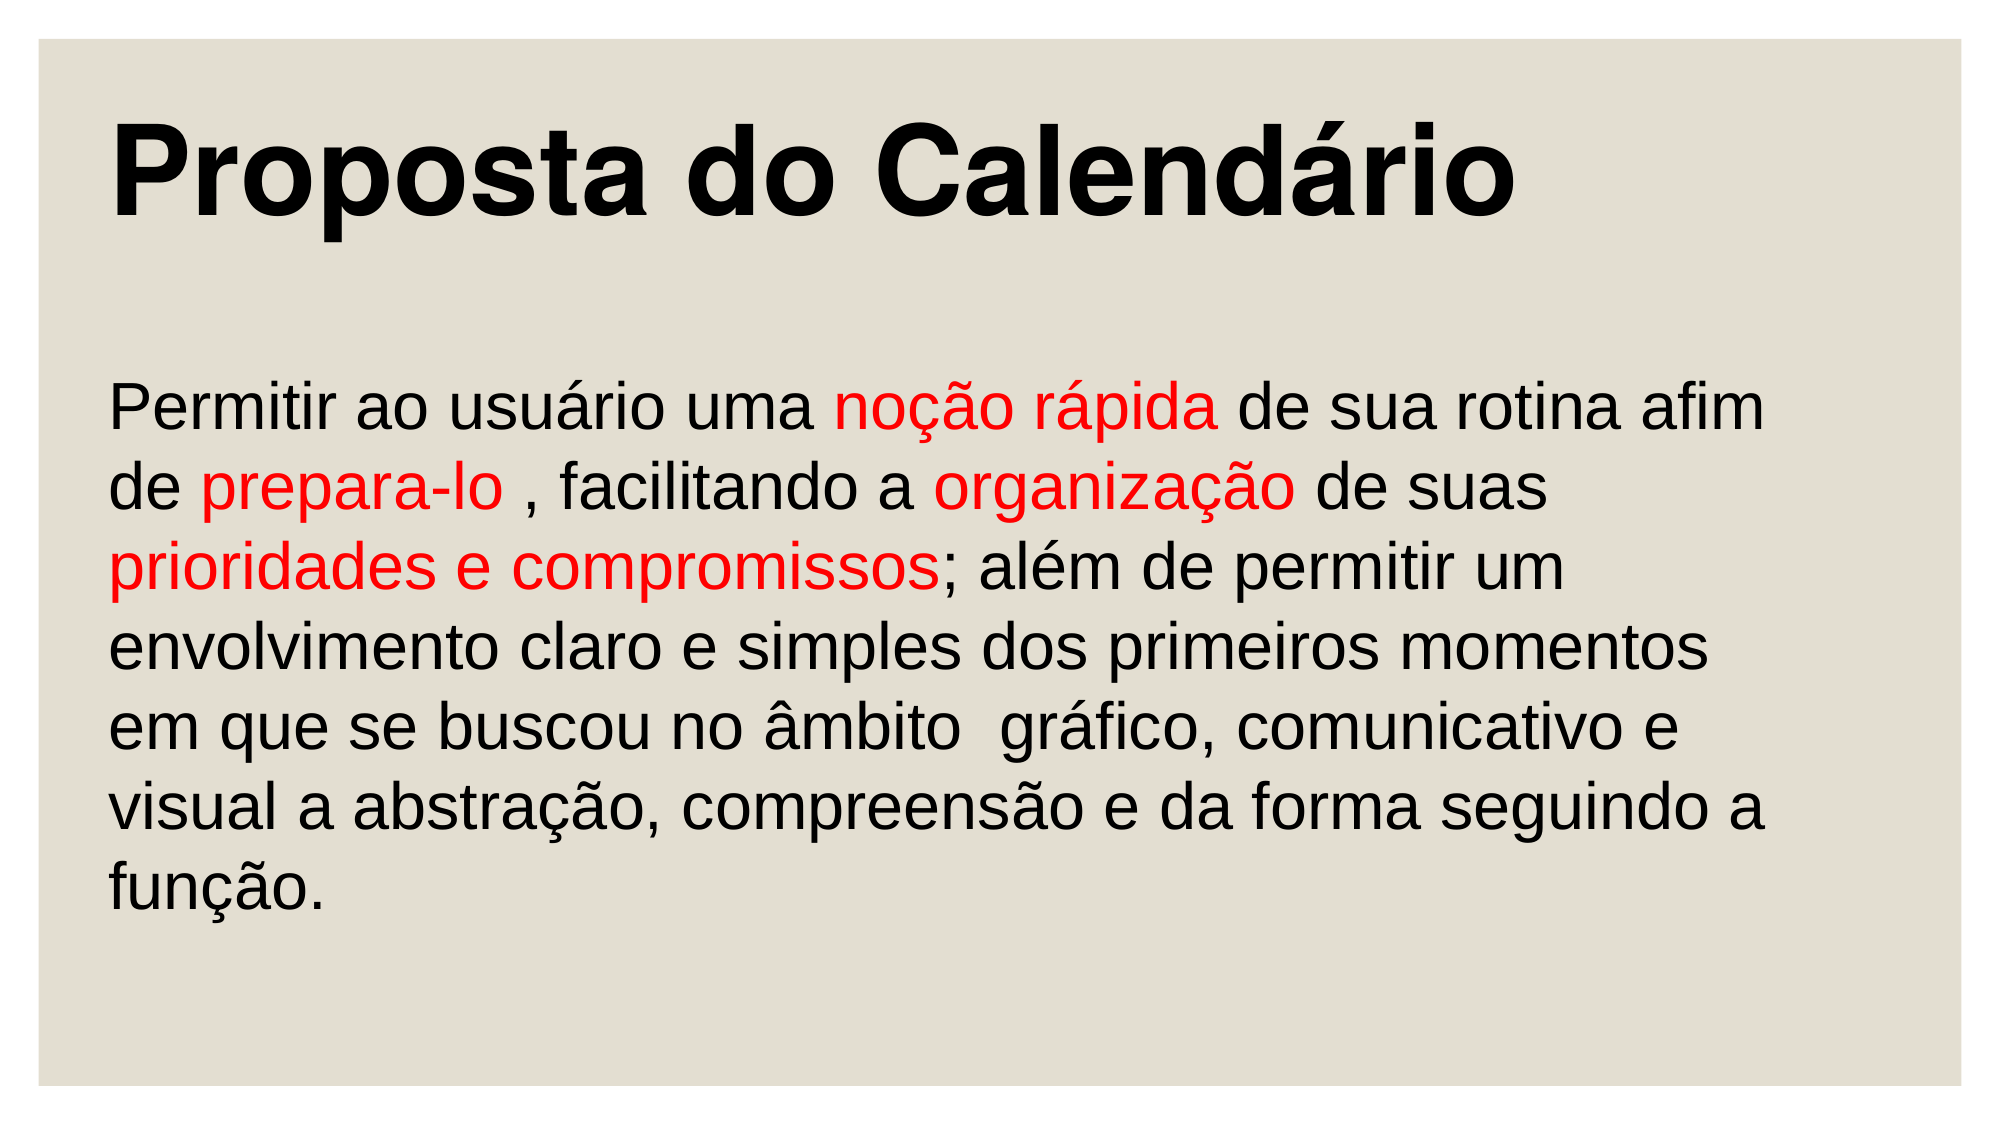

Proposta do Calendário
Permitir ao usuário uma noção rápida de sua rotina afim de prepara-lo , facilitando a organização de suas prioridades e compromissos; além de permitir um envolvimento claro e simples dos primeiros momentos em que se buscou no âmbito  gráfico, comunicativo e visual a abstração, compreensão e da forma seguindo a função.